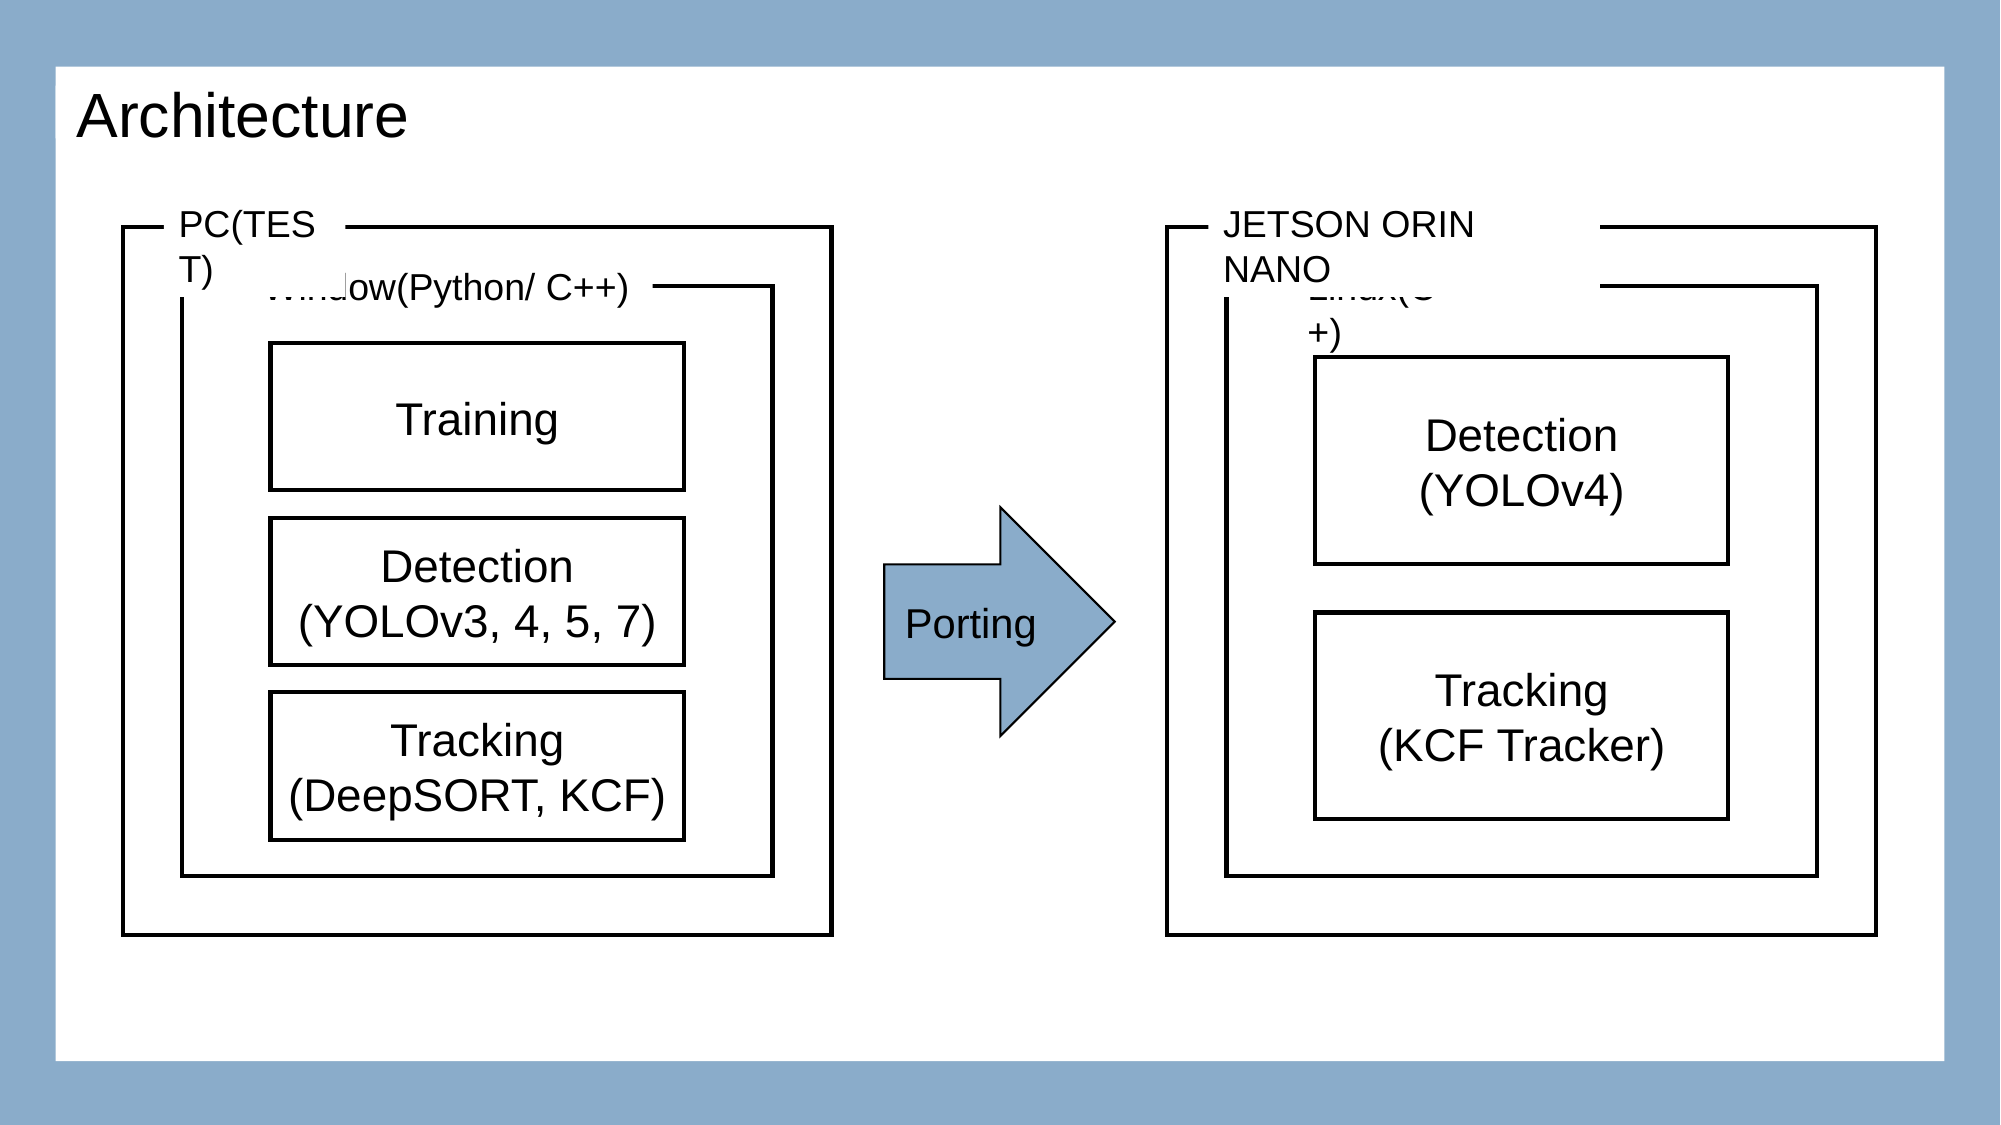

Architecture
PC(TEST)

Window(Python/ C++)

Training
Detection
(YOLOv3, 4, 5, 7)
Tracking
(DeepSORT, KCF)
JETSON ORIN NANO

Linux(C++)

Detection (YOLOv4)
Tracking
(KCF Tracker)
Porting